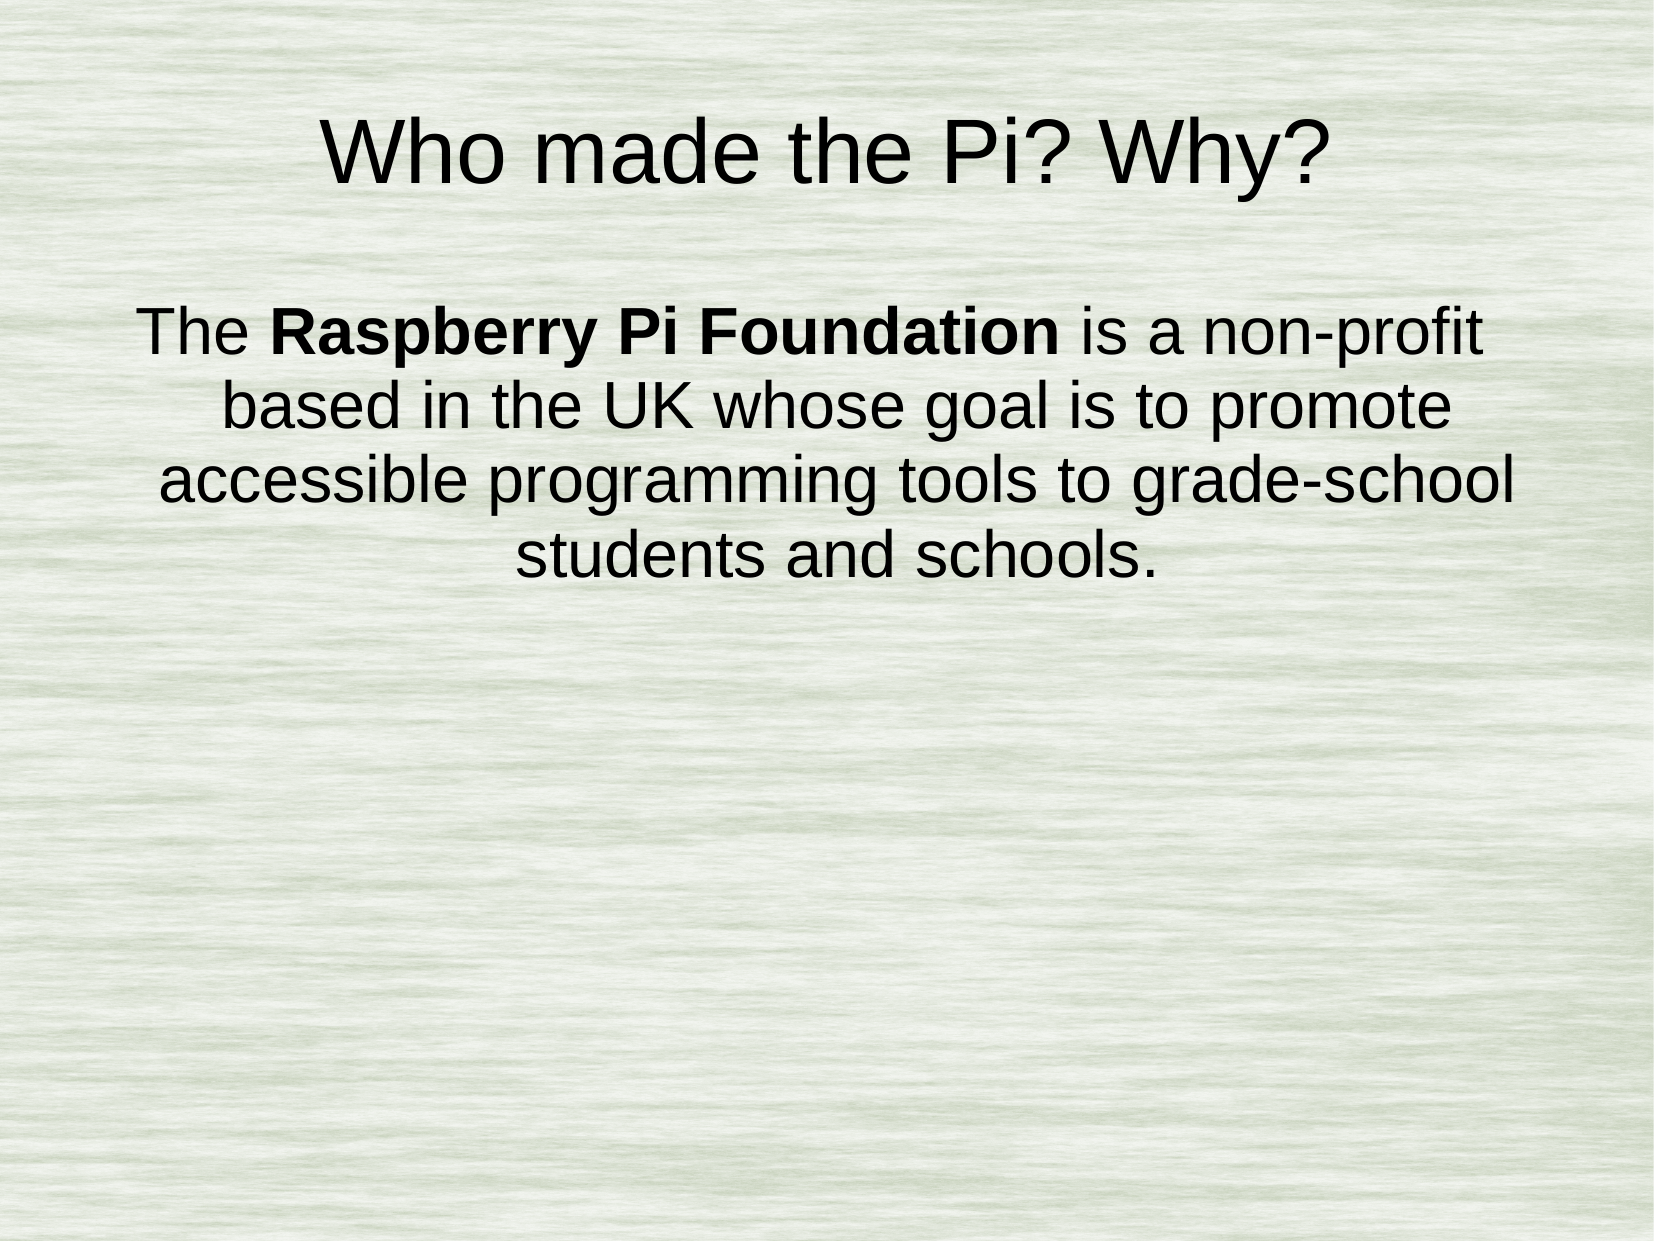

# Who made the Pi? Why?
The Raspberry Pi Foundation is a non-profit based in the UK whose goal is to promote accessible programming tools to grade-school students and schools.